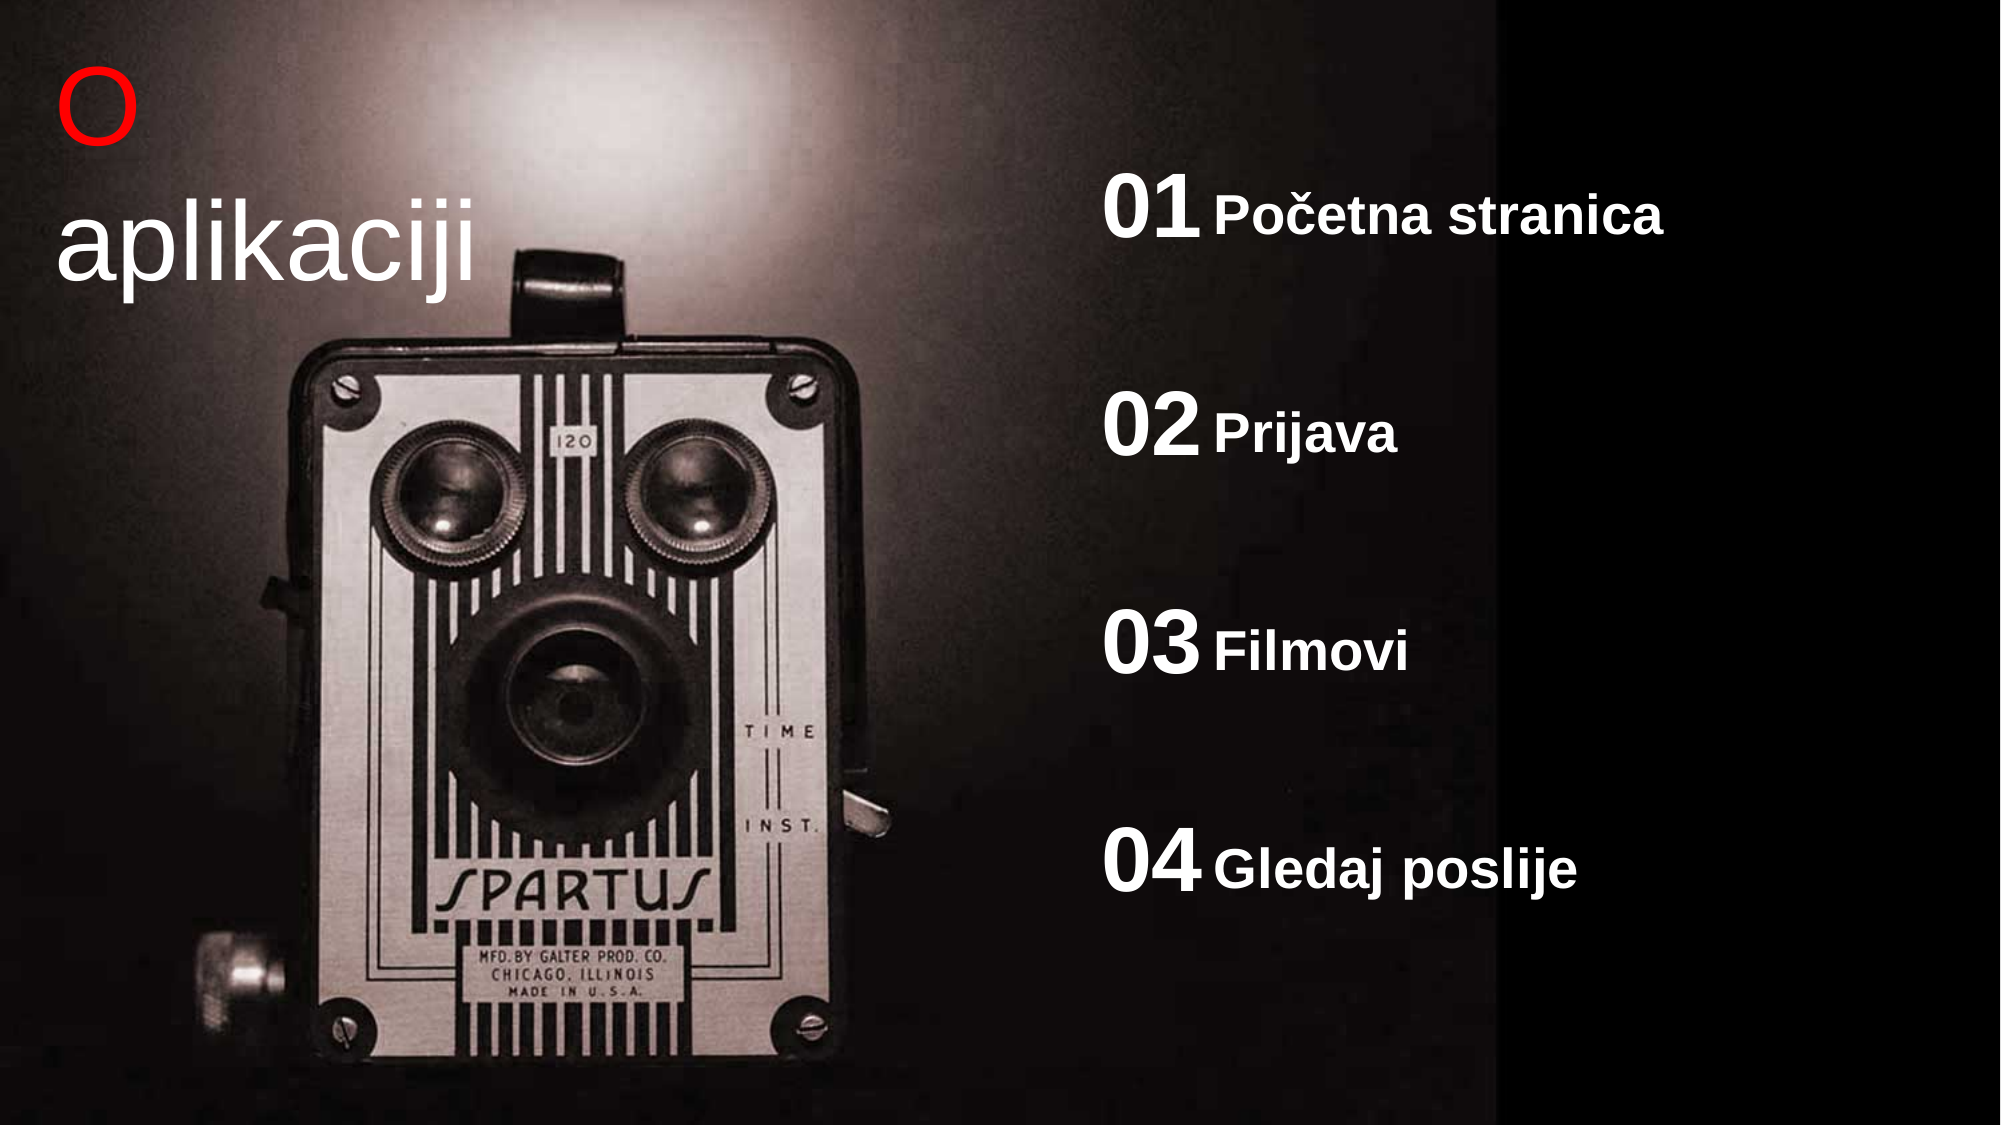

O aplikaciji
01
Početna stranica

02
Prijava

03
Filmovi

04
Gledaj poslije